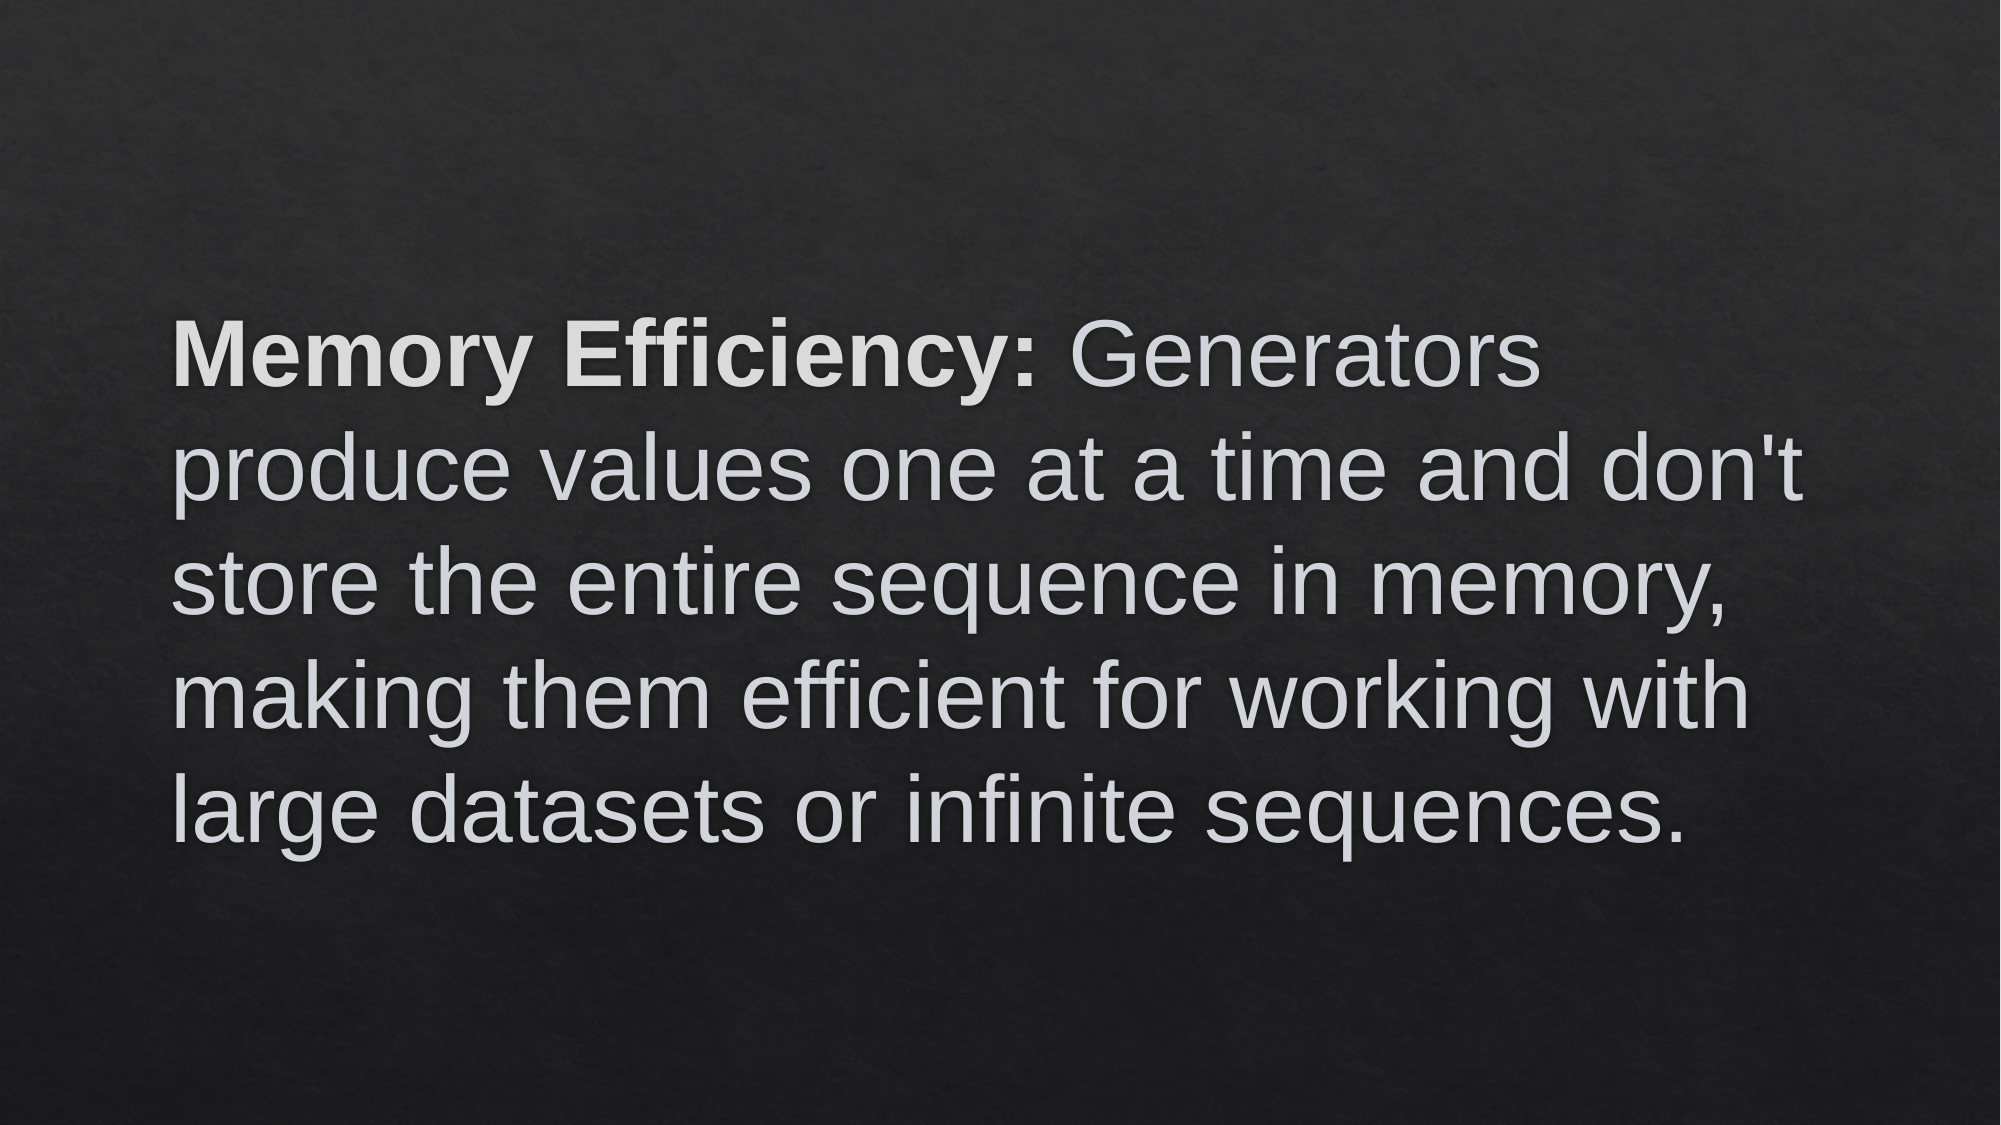

Memory Efficiency: Generators produce values one at a time and don't store the entire sequence in memory, making them efficient for working with large datasets or infinite sequences.